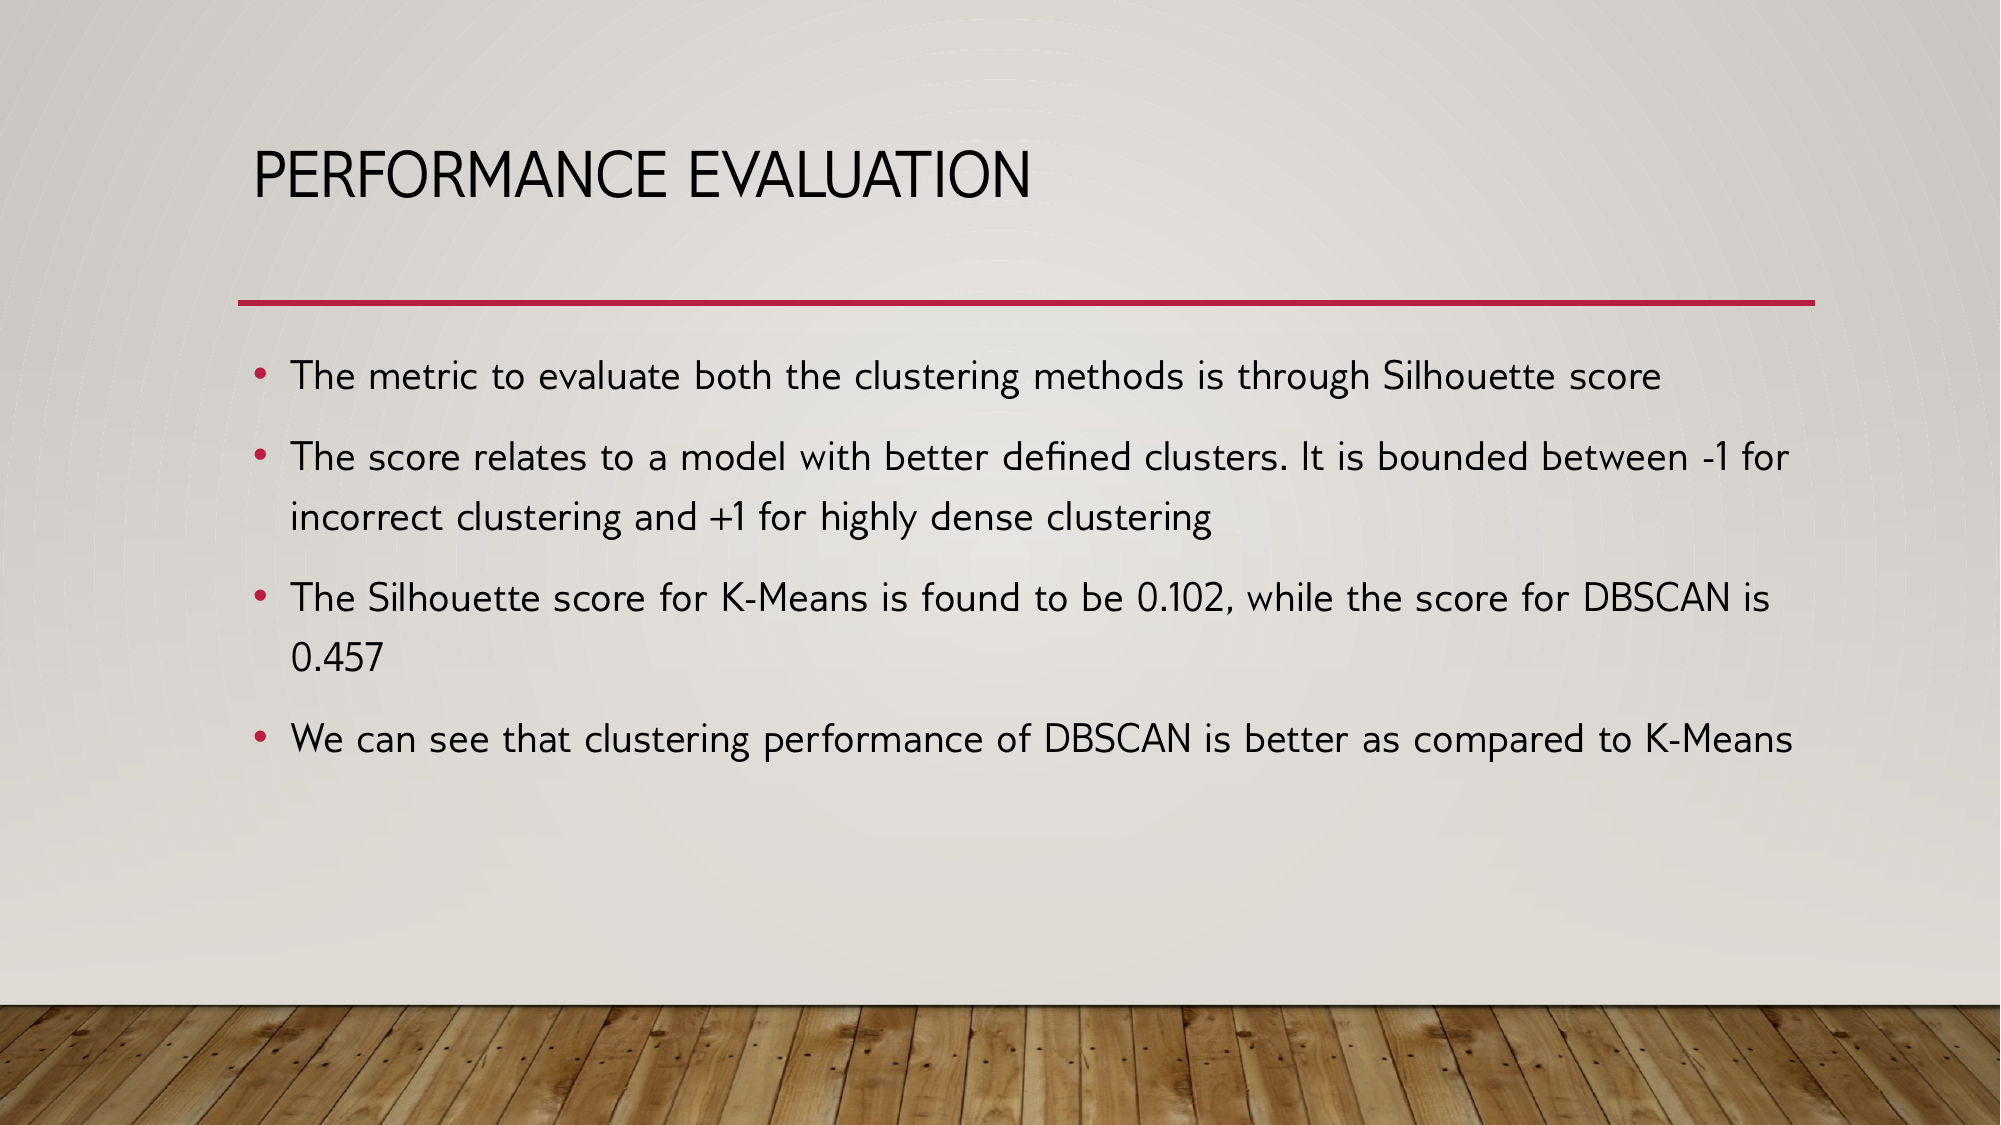

# Performance Evaluation
The metric to evaluate both the clustering methods is through Silhouette score
The score relates to a model with better defined clusters. It is bounded between -1 for incorrect clustering and +1 for highly dense clustering
The Silhouette score for K-Means is found to be 0.102, while the score for DBSCAN is 0.457
We can see that clustering performance of DBSCAN is better as compared to K-Means